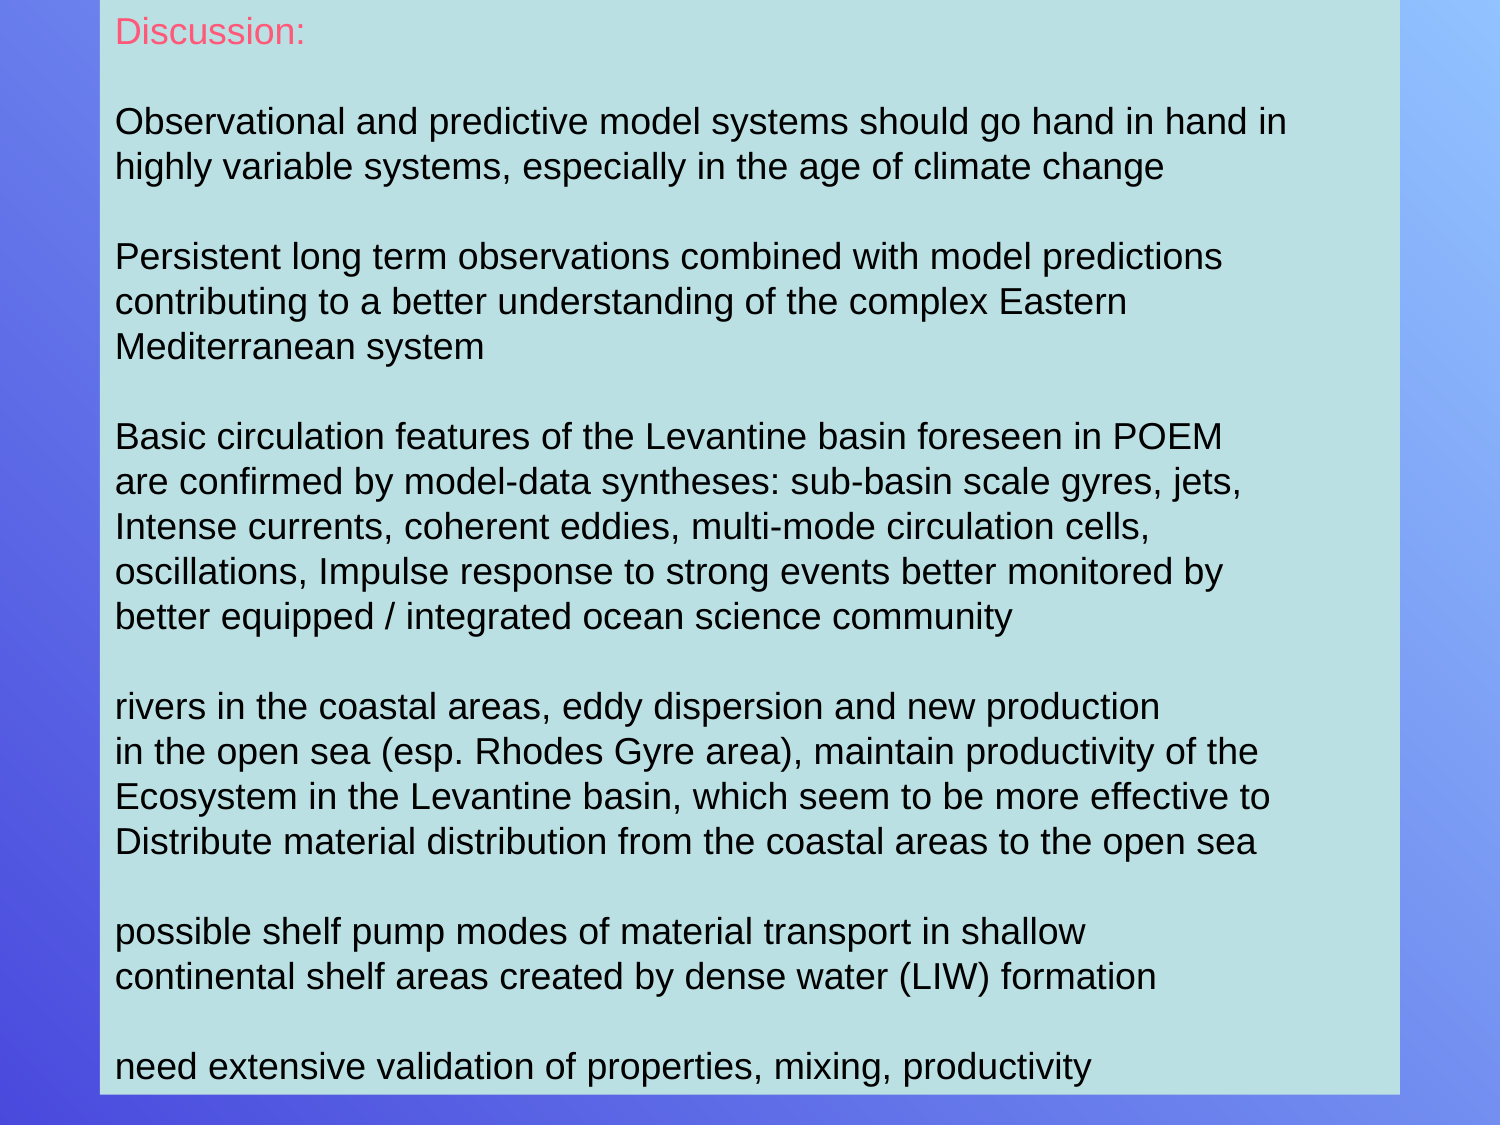

Discussion:

Observational and predictive model systems should go hand in hand in
highly variable systems, especially in the age of climate change

Persistent long term observations combined with model predictions
contributing to a better understanding of the complex Eastern
Mediterranean system

Basic circulation features of the Levantine basin foreseen in POEM
are confirmed by model-data syntheses: sub-basin scale gyres, jets,
Intense currents, coherent eddies, multi-mode circulation cells,
oscillations, Impulse response to strong events better monitored by
better equipped / integrated ocean science community

rivers in the coastal areas, eddy dispersion and new production
in the open sea (esp. Rhodes Gyre area), maintain productivity of the
Ecosystem in the Levantine basin, which seem to be more effective to
Distribute material distribution from the coastal areas to the open sea

possible shelf pump modes of material transport in shallow
continental shelf areas created by dense water (LIW) formation

need extensive validation of properties, mixing, productivity